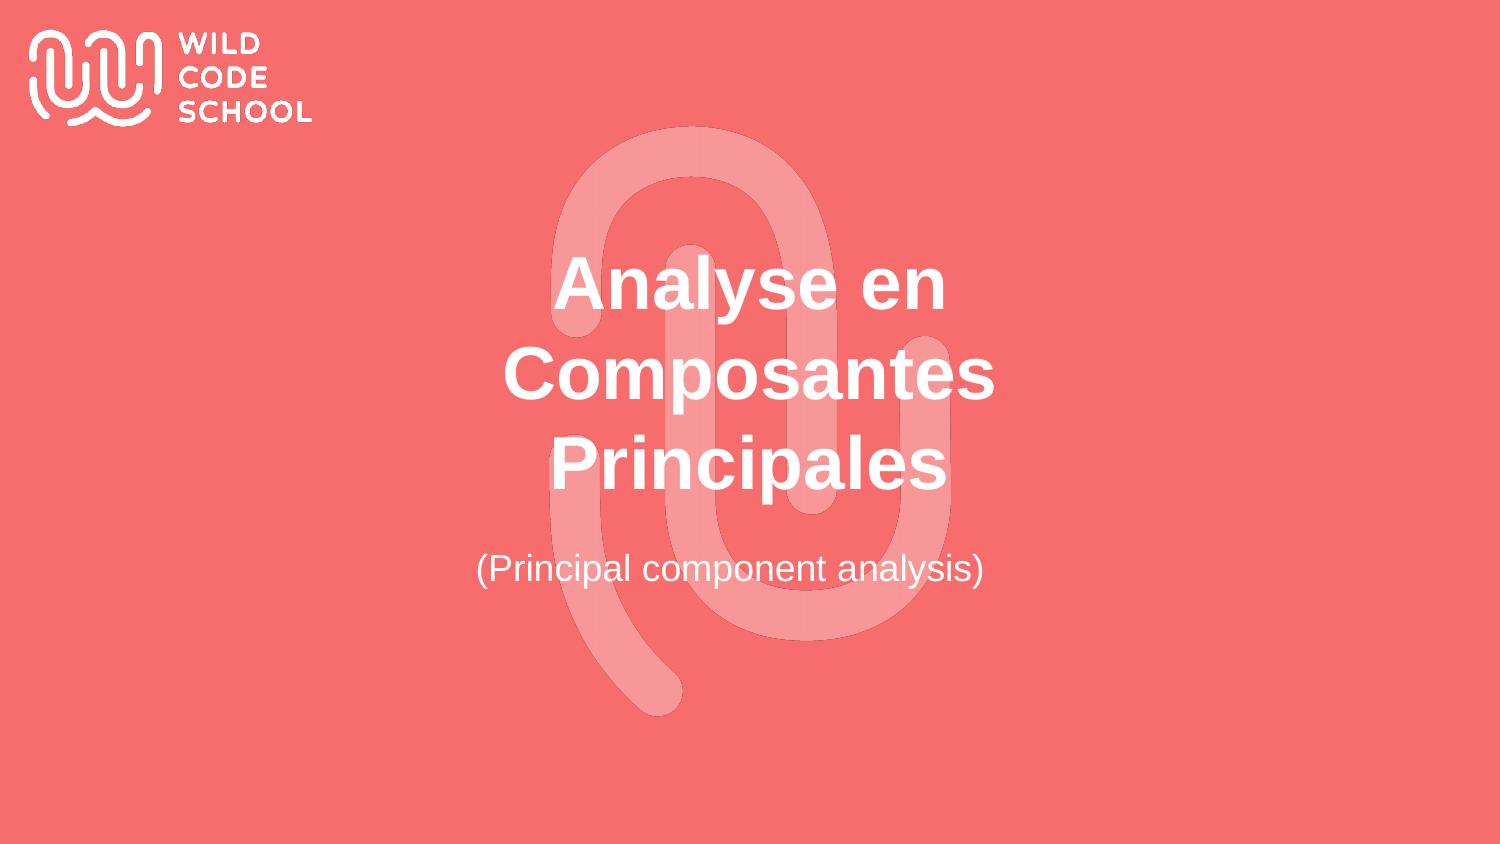

# Analyse en Composantes Principales
(Principal component analysis)